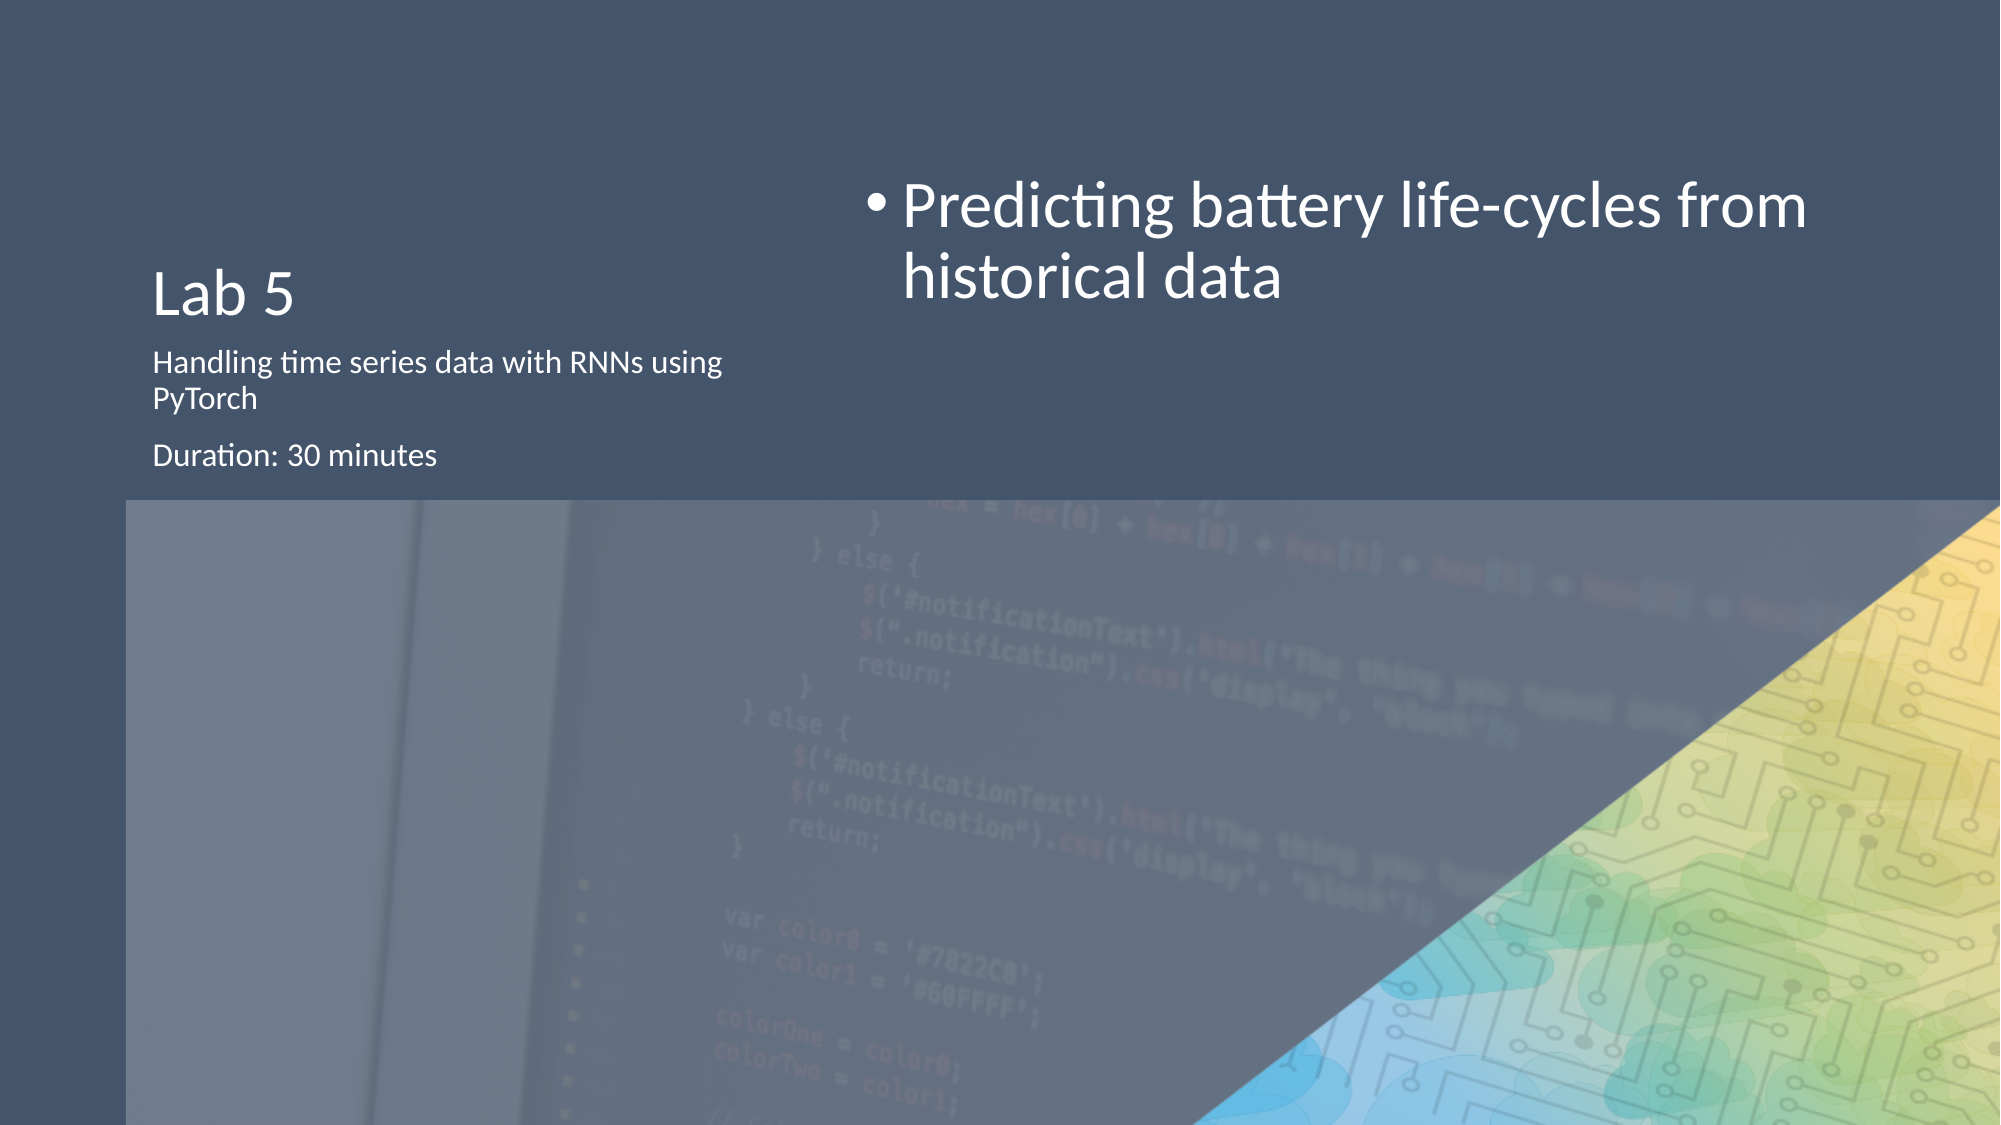

# Lab 5
Predicting battery life-cycles from historical data

Handling time series data with RNNs using PyTorch
Duration: 30 minutes